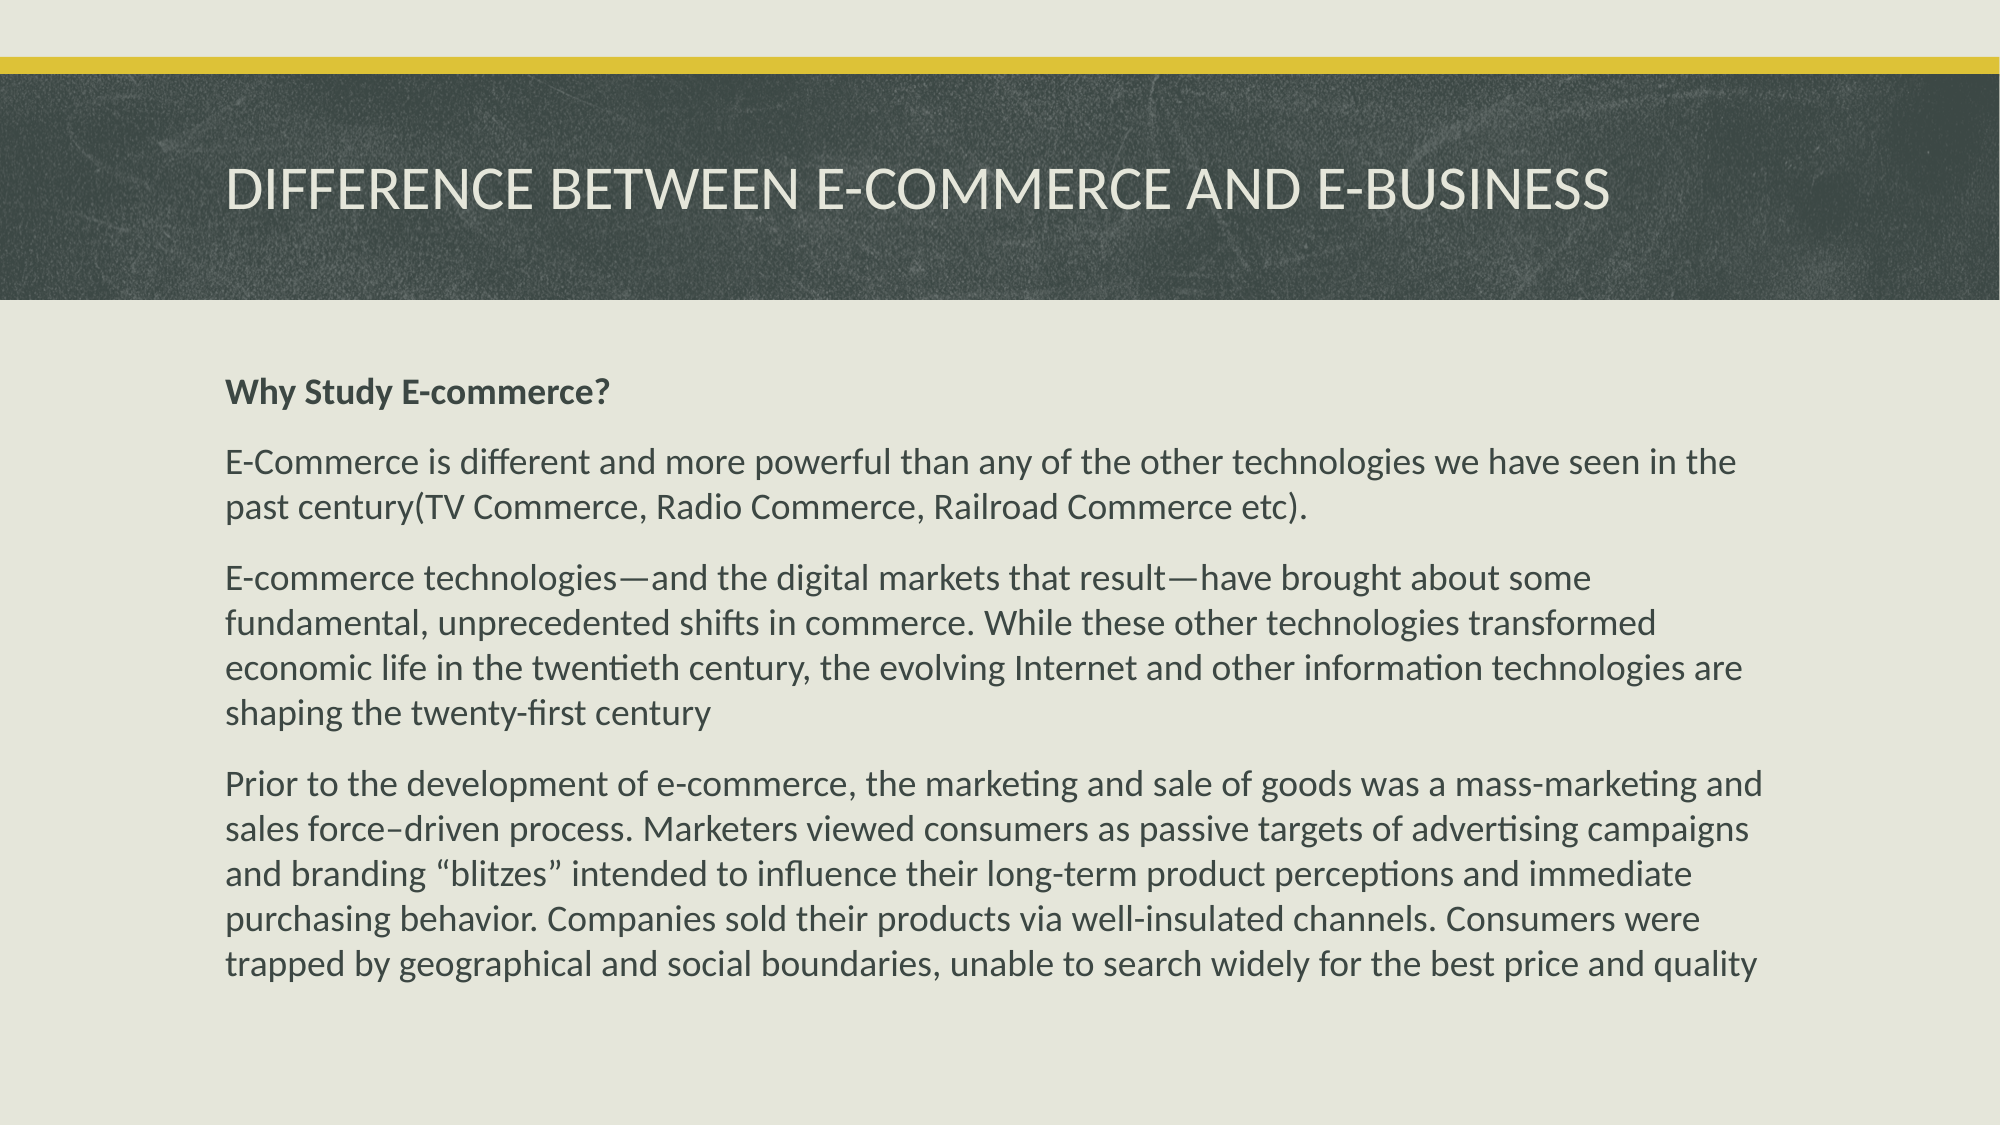

# DIFFERENCE BETWEEN E-COMMERCE AND E-BUSINESS
Why Study E-commerce?
E-Commerce is different and more powerful than any of the other technologies we have seen in the past century(TV Commerce, Radio Commerce, Railroad Commerce etc).
E-commerce technologies—and the digital markets that result—have brought about some fundamental, unprecedented shifts in commerce. While these other technologies transformed economic life in the twentieth century, the evolving Internet and other information technologies are shaping the twenty-first century
Prior to the development of e-commerce, the marketing and sale of goods was a mass-marketing and sales force–driven process. Marketers viewed consumers as passive targets of advertising campaigns and branding “blitzes” intended to influence their long-term product perceptions and immediate purchasing behavior. Companies sold their products via well-insulated channels. Consumers were trapped by geographical and social boundaries, unable to search widely for the best price and quality